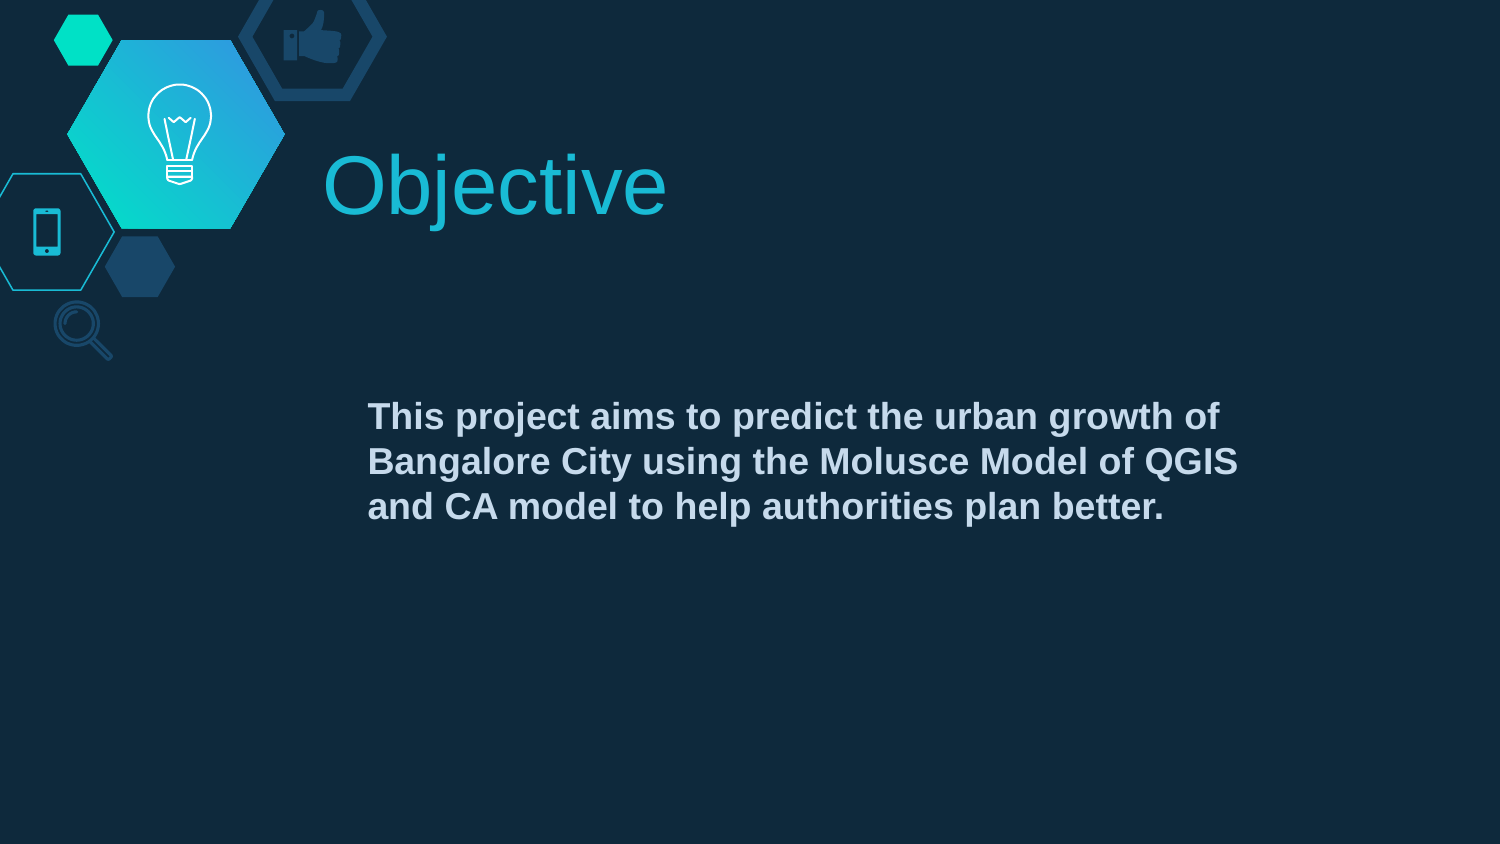

# Objective
This project aims to predict the urban growth of Bangalore City using the Molusce Model of QGIS and CA model to help authorities plan better.